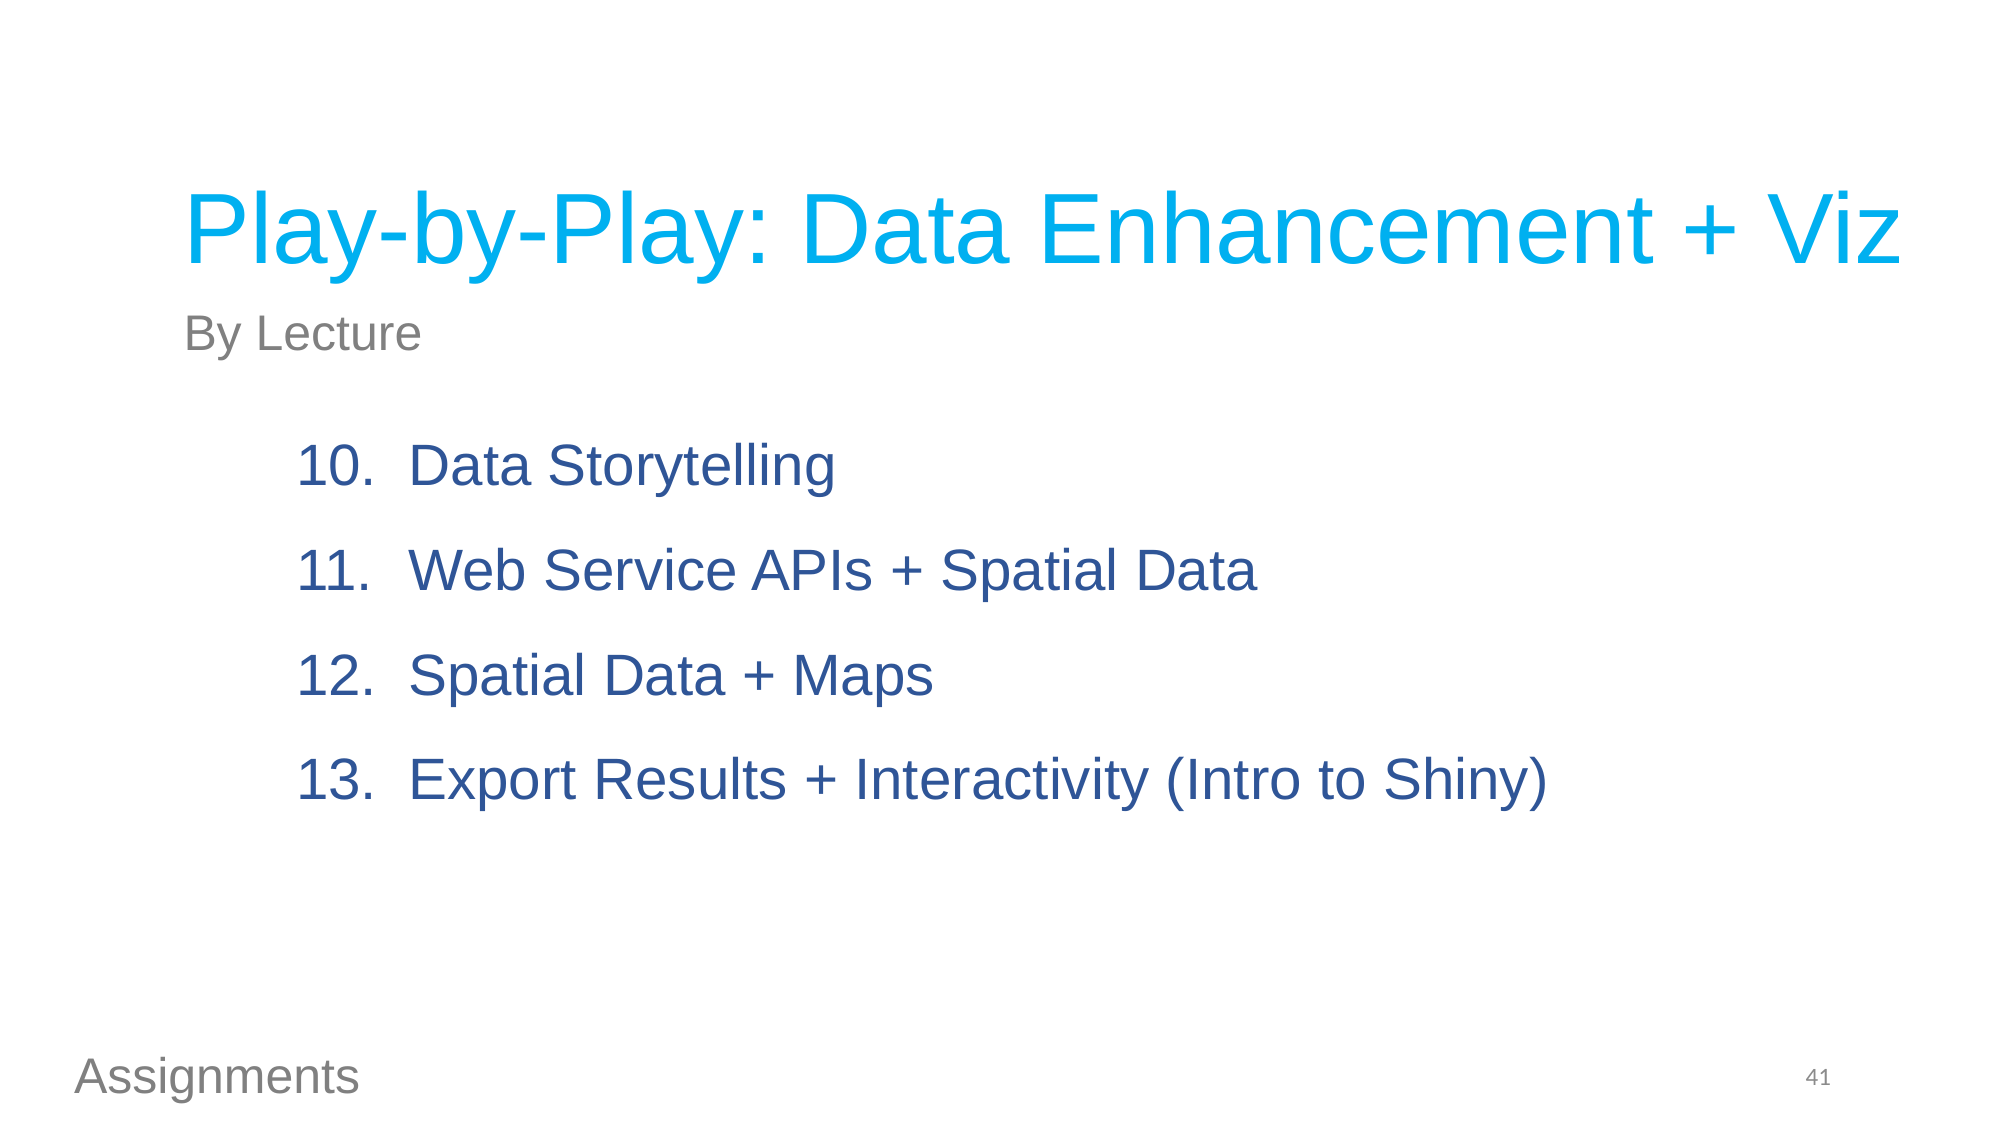

Play-by-Play: Data Enhancement + Viz
By Lecture
Data Storytelling
Web Service APIs + Spatial Data
Spatial Data + Maps
Export Results + Interactivity (Intro to Shiny)
Assignments
41